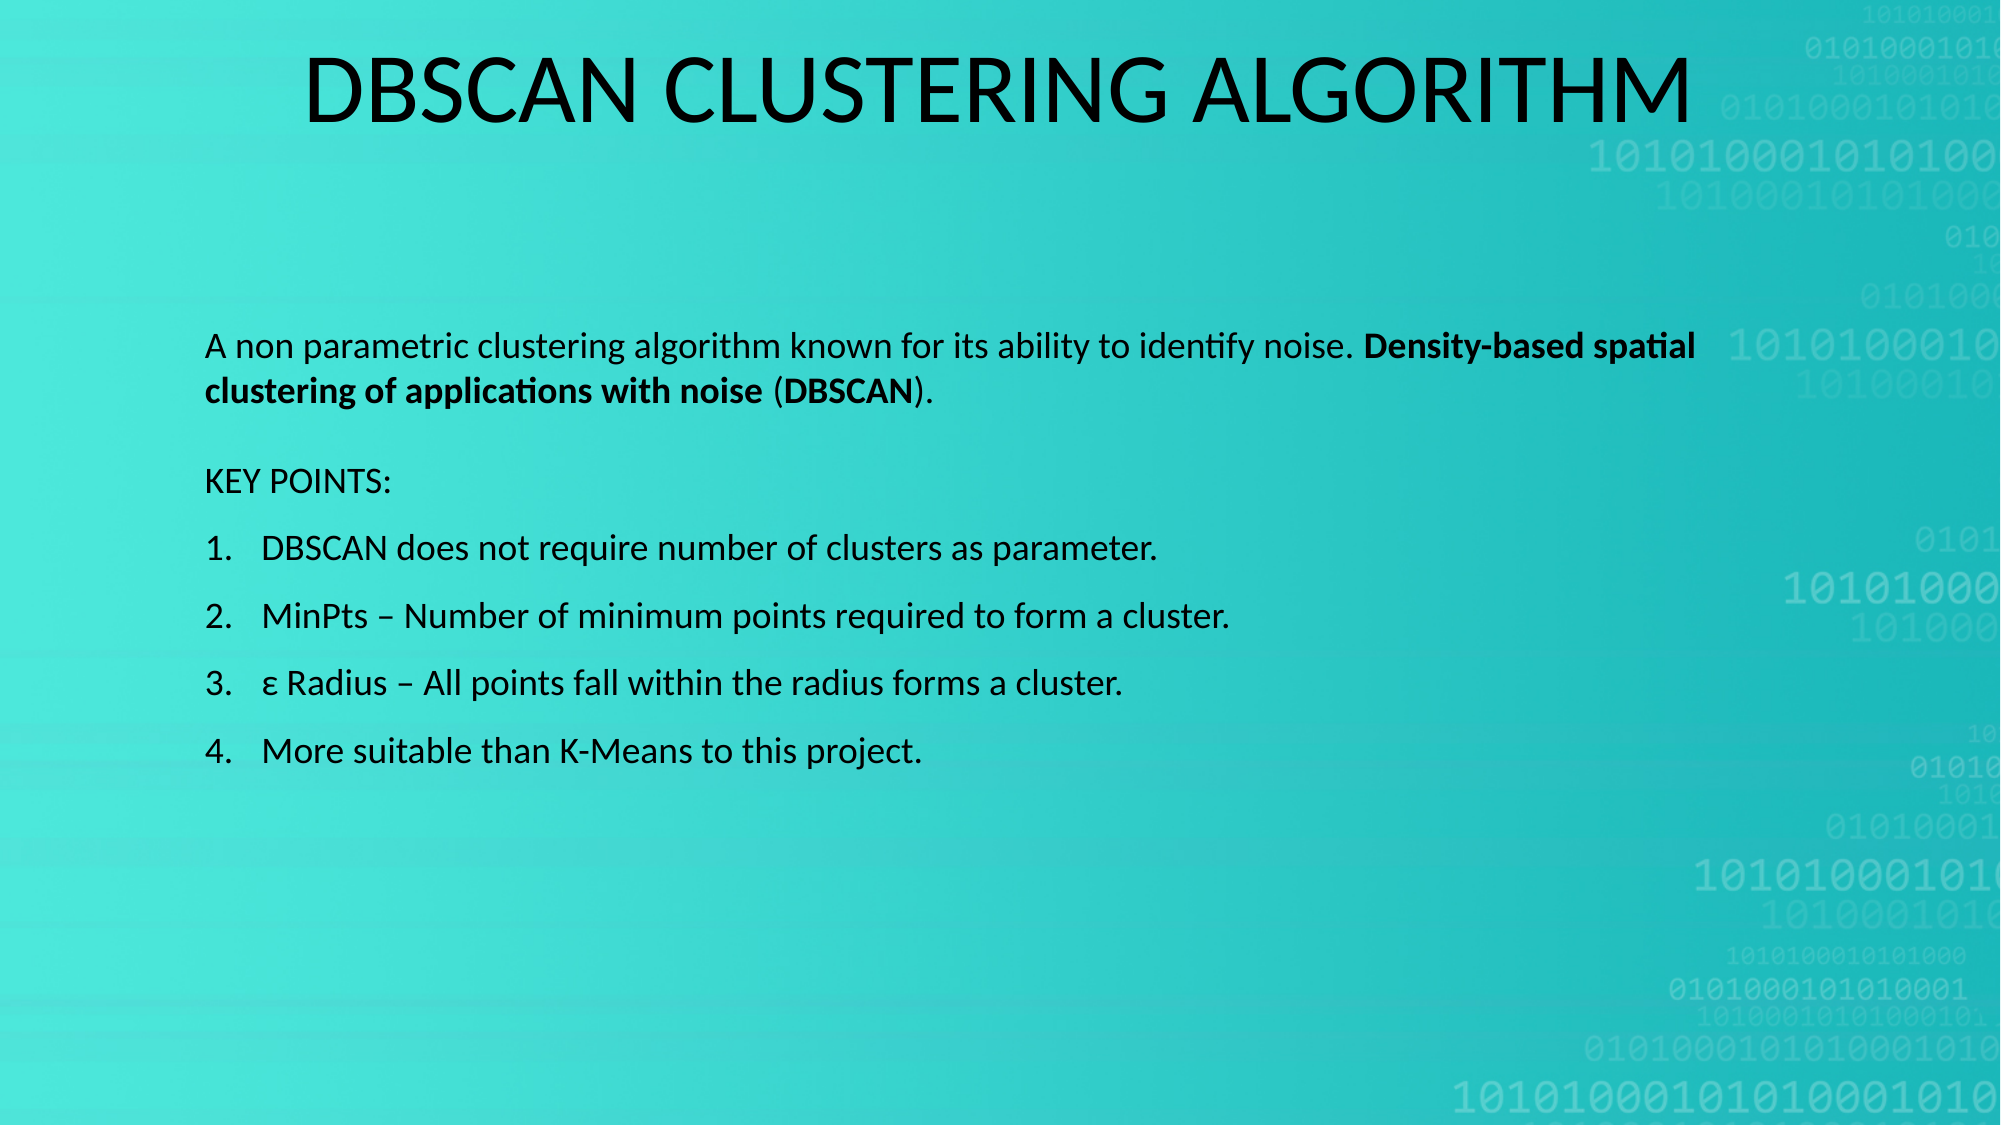

DBSCAN CLUSTERING ALGORITHM

A non parametric clustering algorithm known for its ability to identify noise. Density-based spatial clustering of applications with noise (DBSCAN).

KEY POINTS:
DBSCAN does not require number of clusters as parameter.
MinPts – Number of minimum points required to form a cluster.
ε Radius – All points fall within the radius forms a cluster.
More suitable than K-Means to this project.